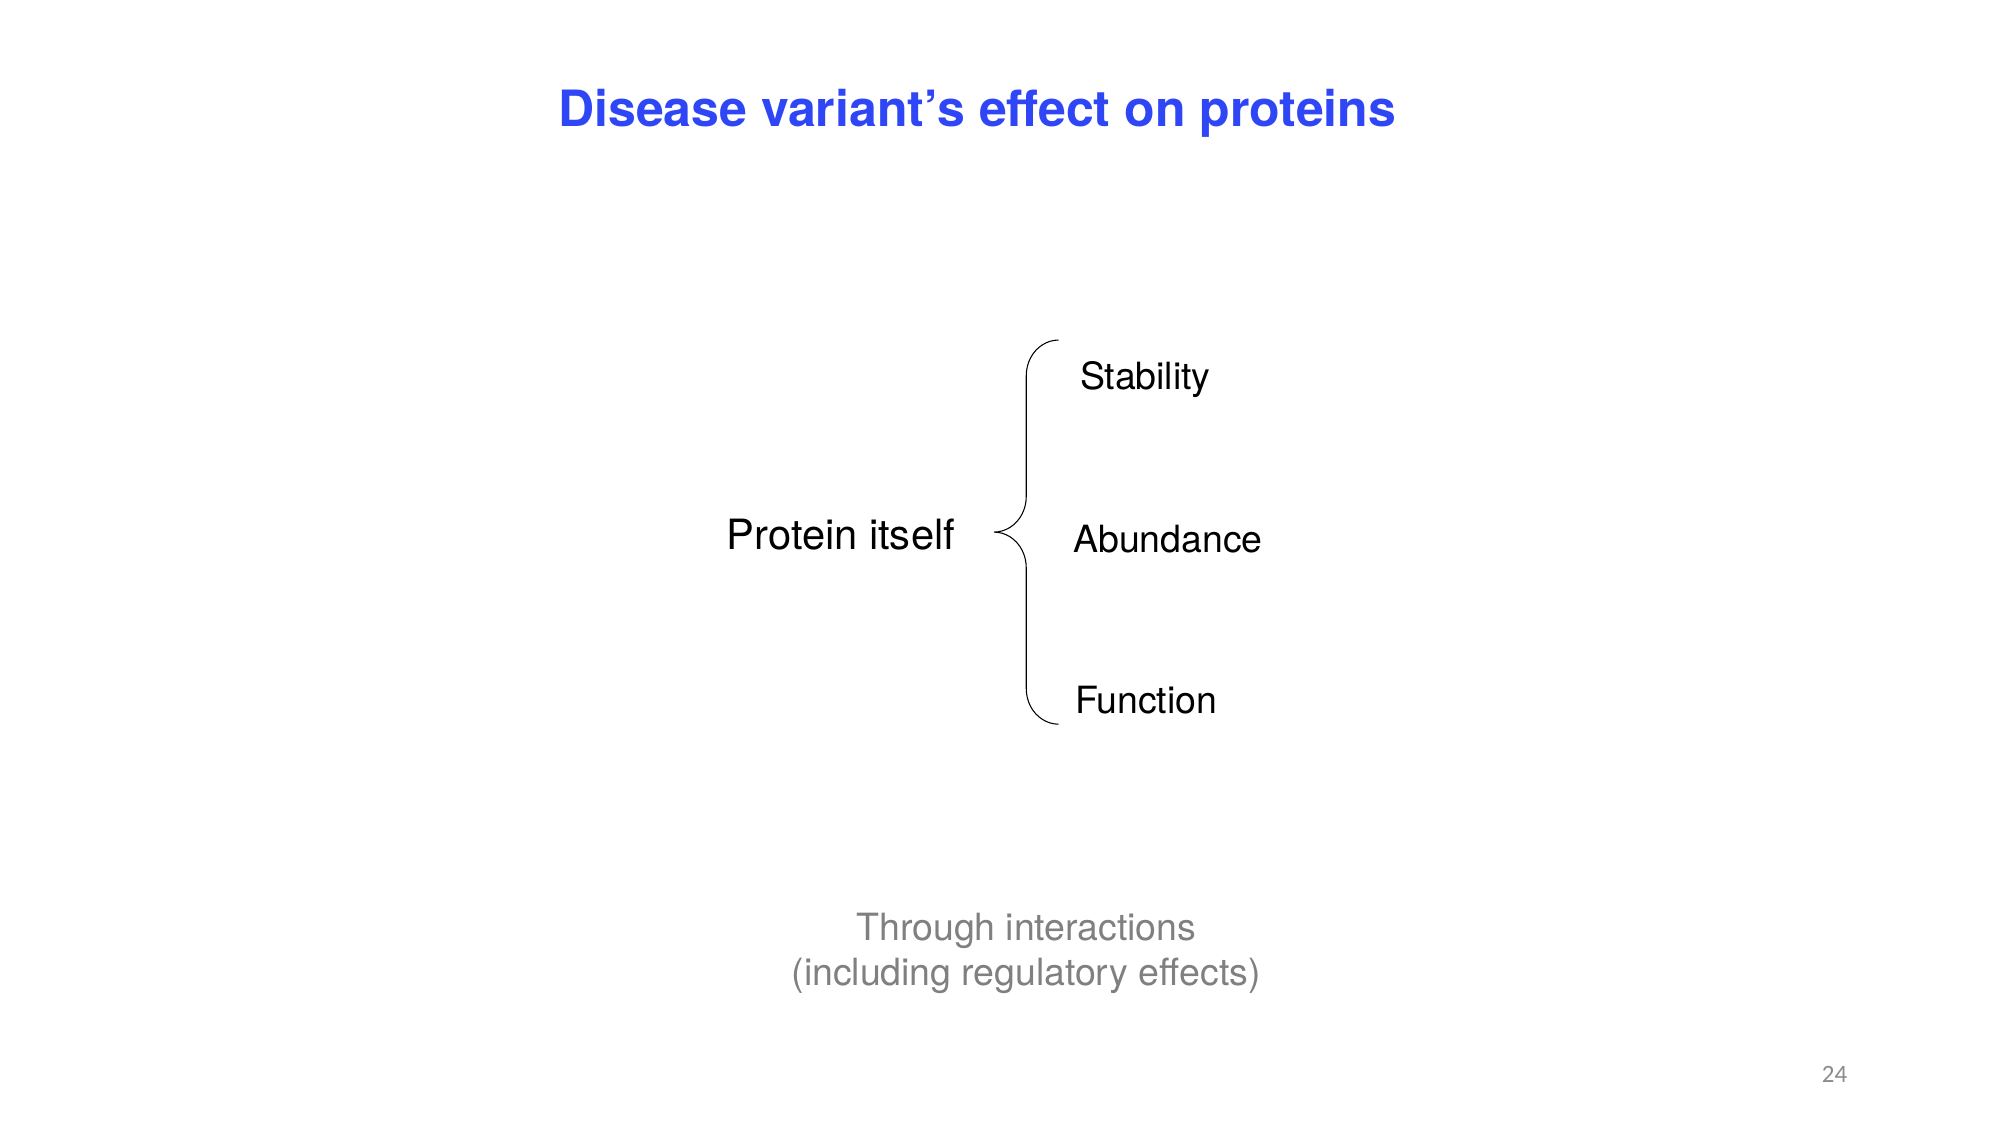

# Disease variant’s effect on proteins

Stability
Protein itself
Abundance
Function
Through interactions
(including regulatory effects)
24